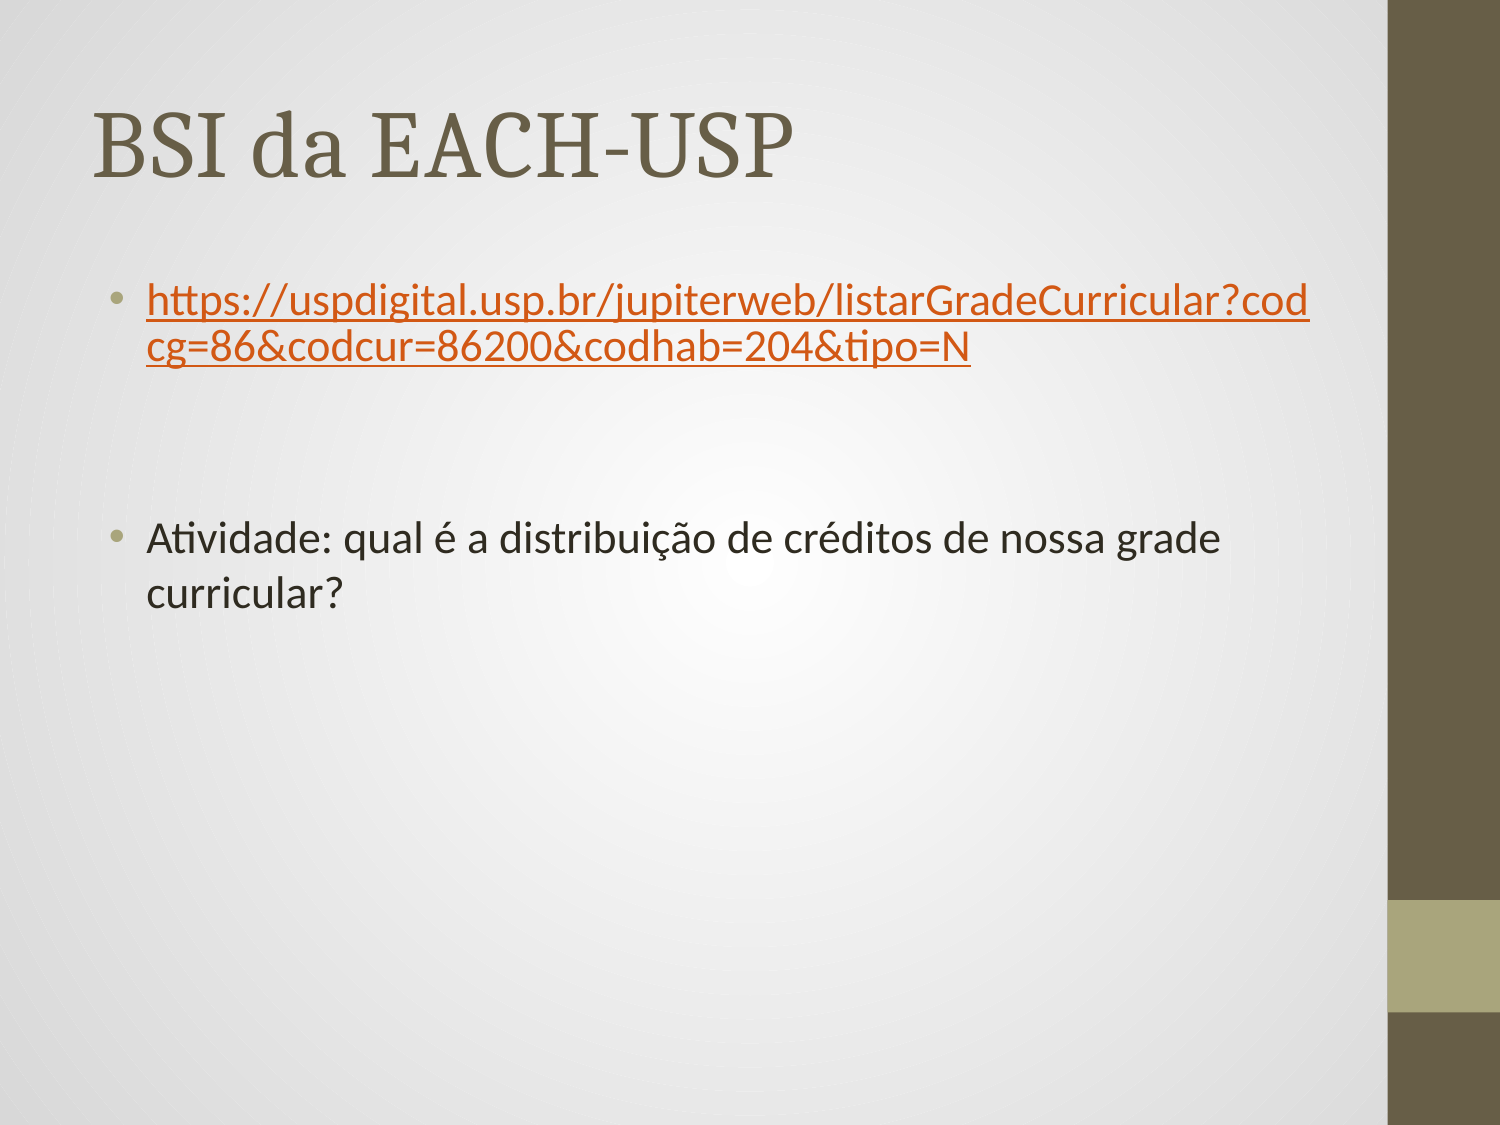

# BSI da EACH-USP
https://uspdigital.usp.br/jupiterweb/listarGradeCurricular?codcg=86&codcur=86200&codhab=204&tipo=N

Atividade: qual é a distribuição de créditos de nossa grade curricular?